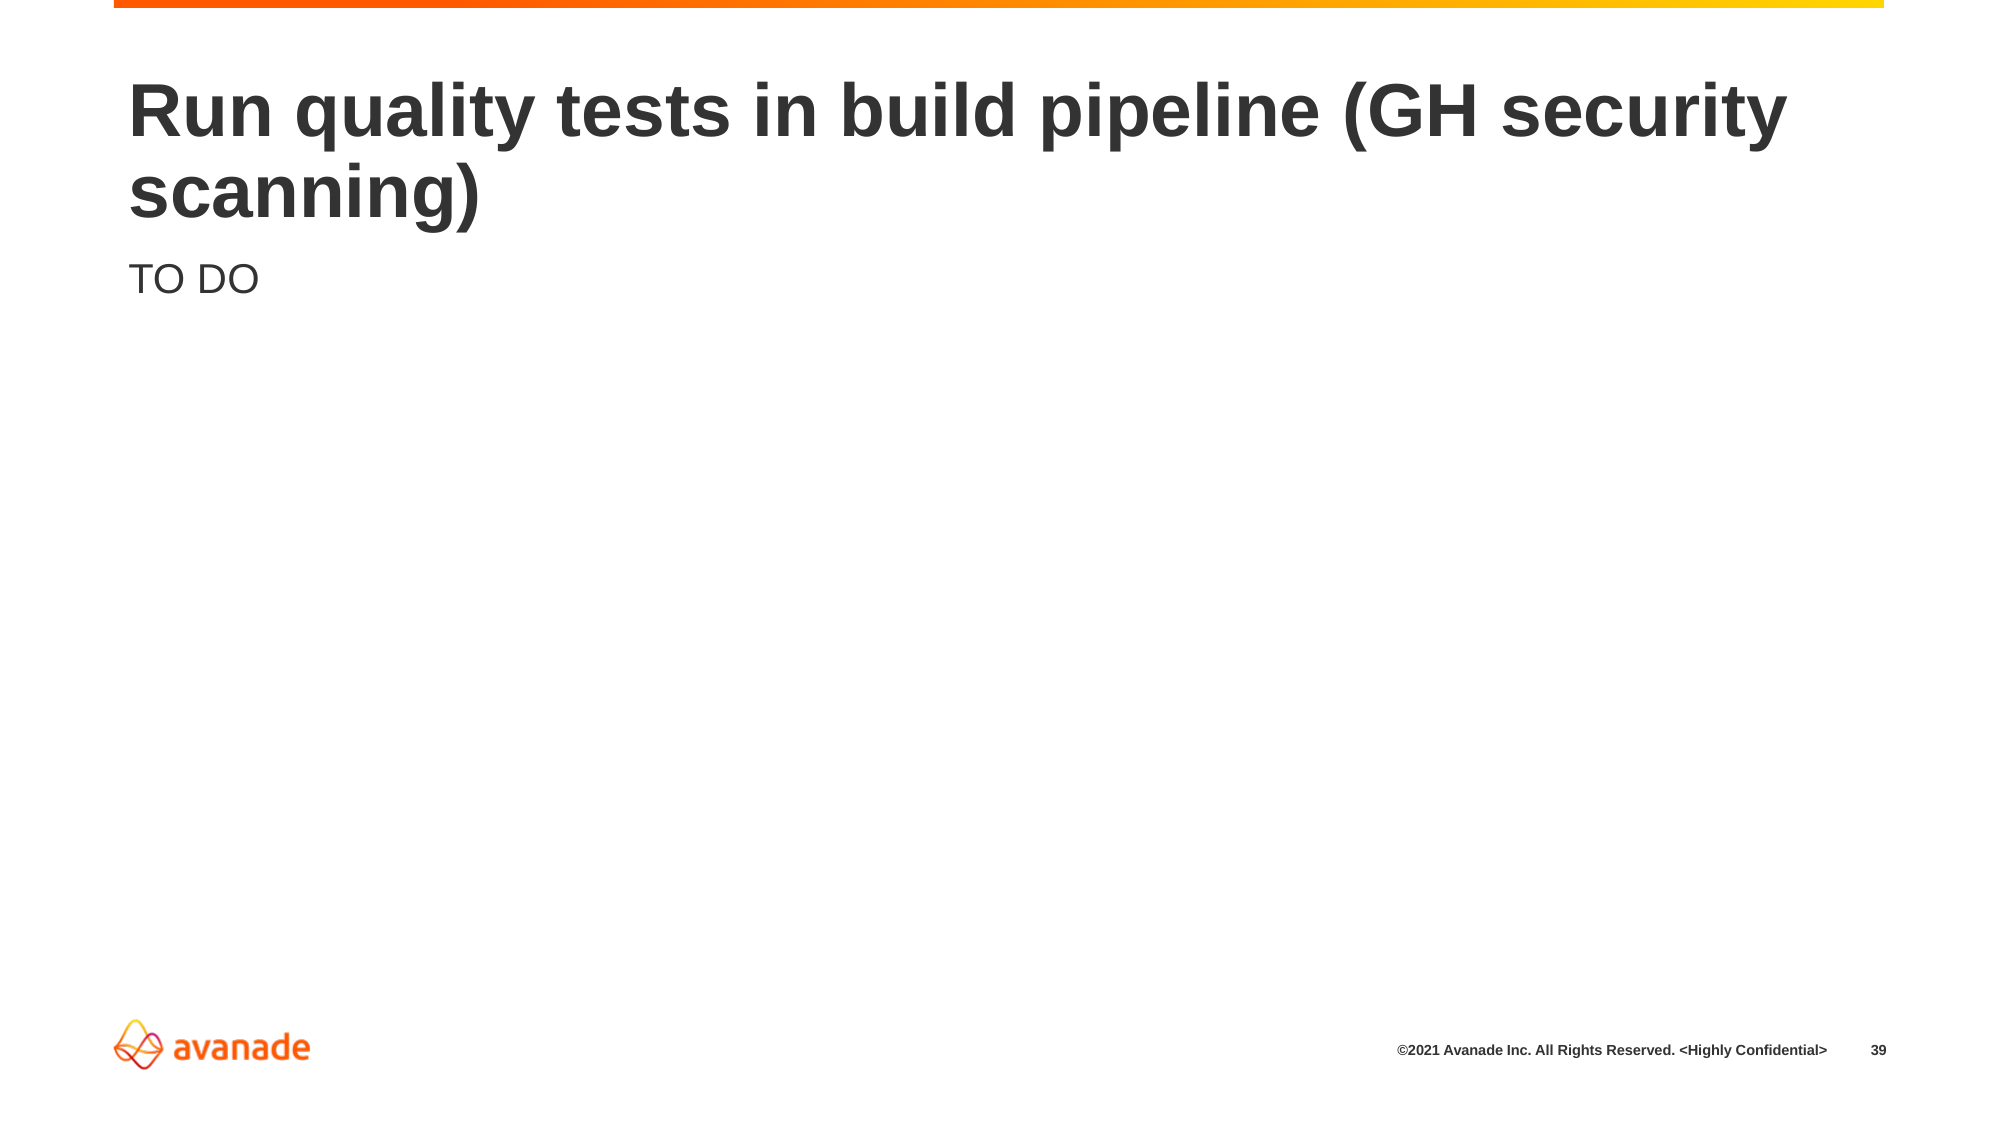

# Run quality tests in build pipeline (GH security scanning)
TO DO